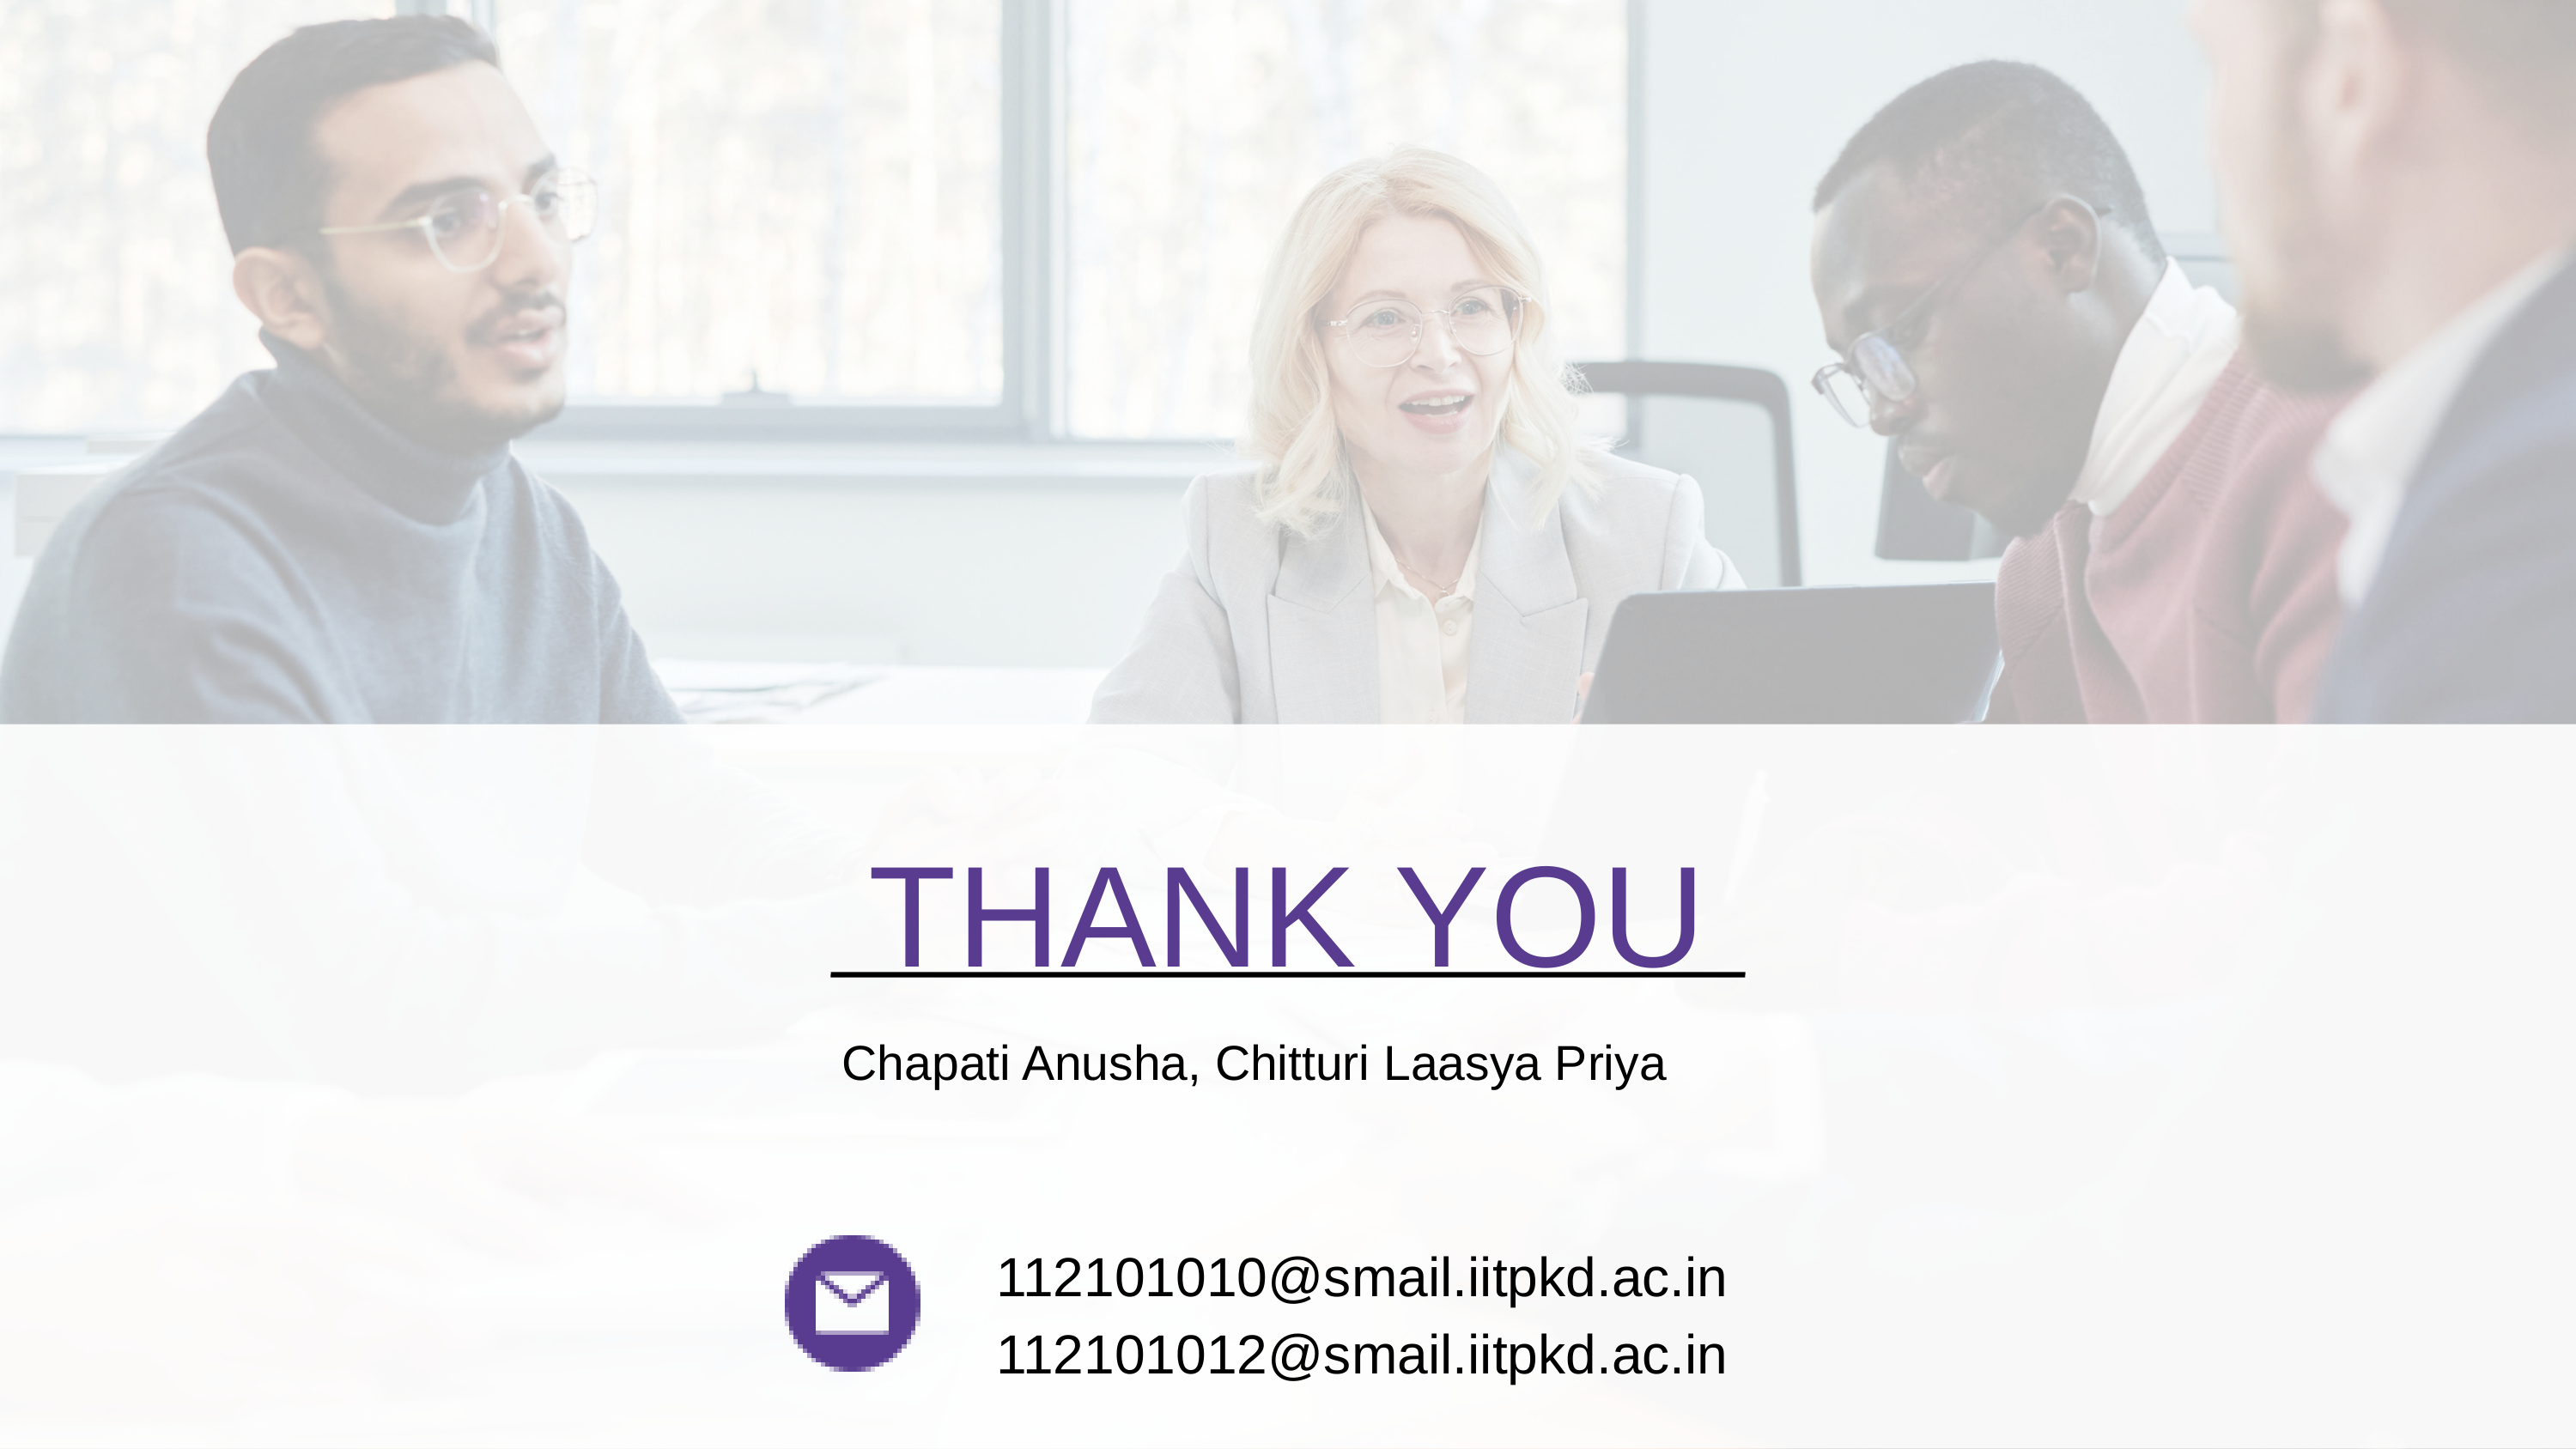

THANK YOU

Chapati Anusha, Chitturi Laasya Priya
112101010@smail.iitpkd.ac.in
112101012@smail.iitpkd.ac.in